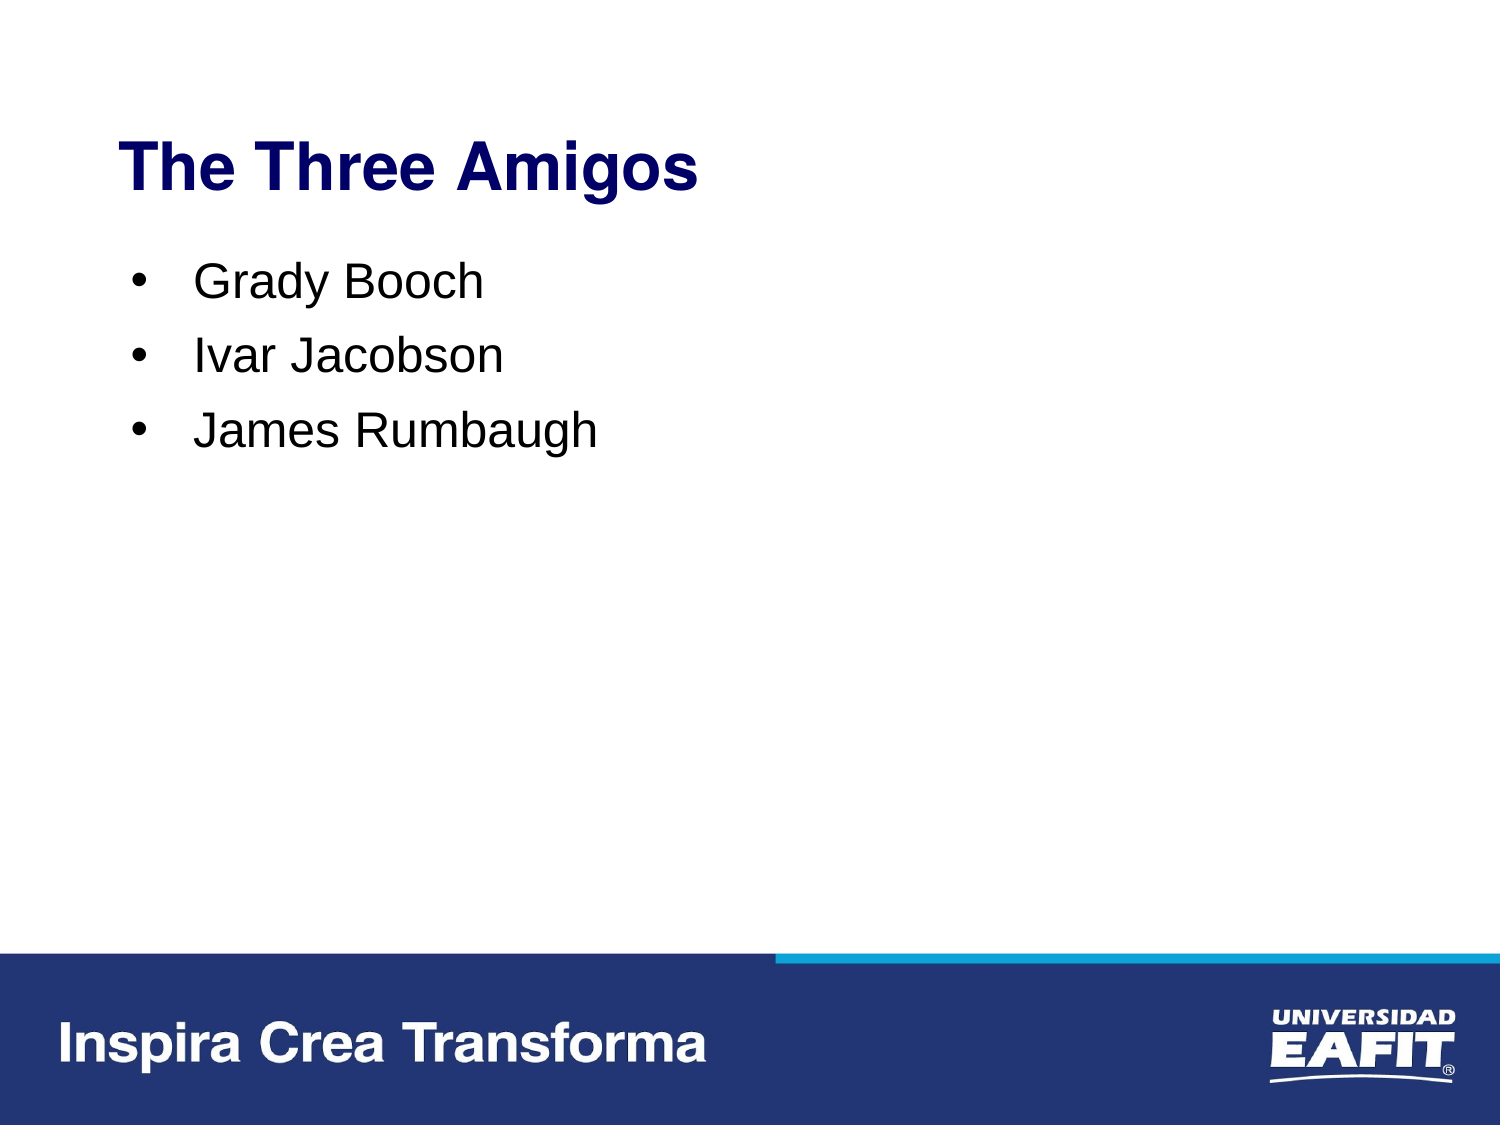

# The Three Amigos
Grady Booch
Ivar Jacobson
James Rumbaugh